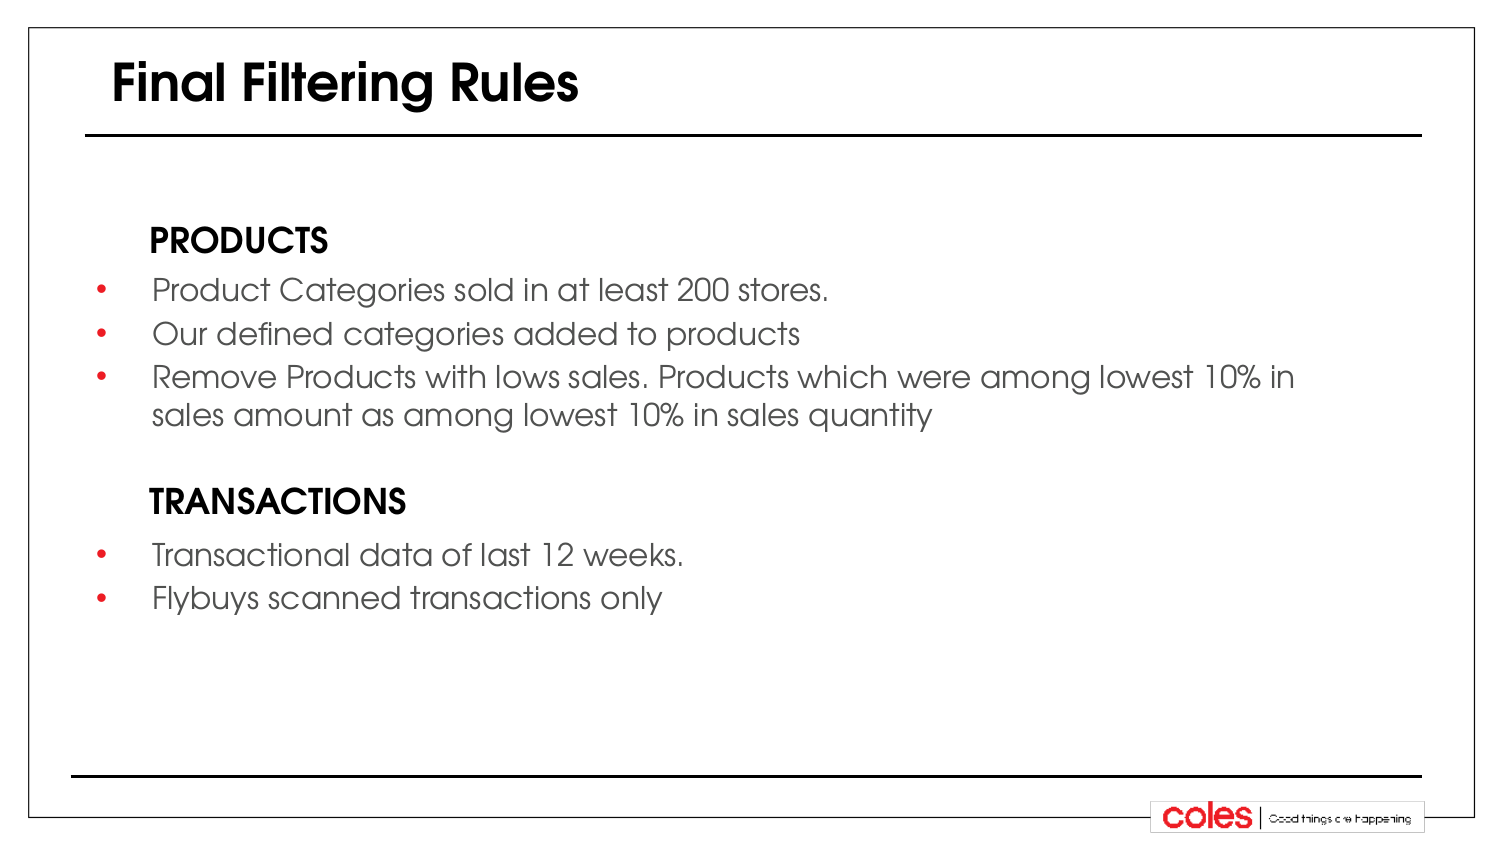

# Final Filtering Rules
PRODUCTS
Product Categories sold in at least 200 stores.
Our defined categories added to products
Remove Products with lows sales. Products which were among lowest 10% in sales amount as among lowest 10% in sales quantity

TRANSACTIONS
Transactional data of last 12 weeks.
Flybuys scanned transactions only